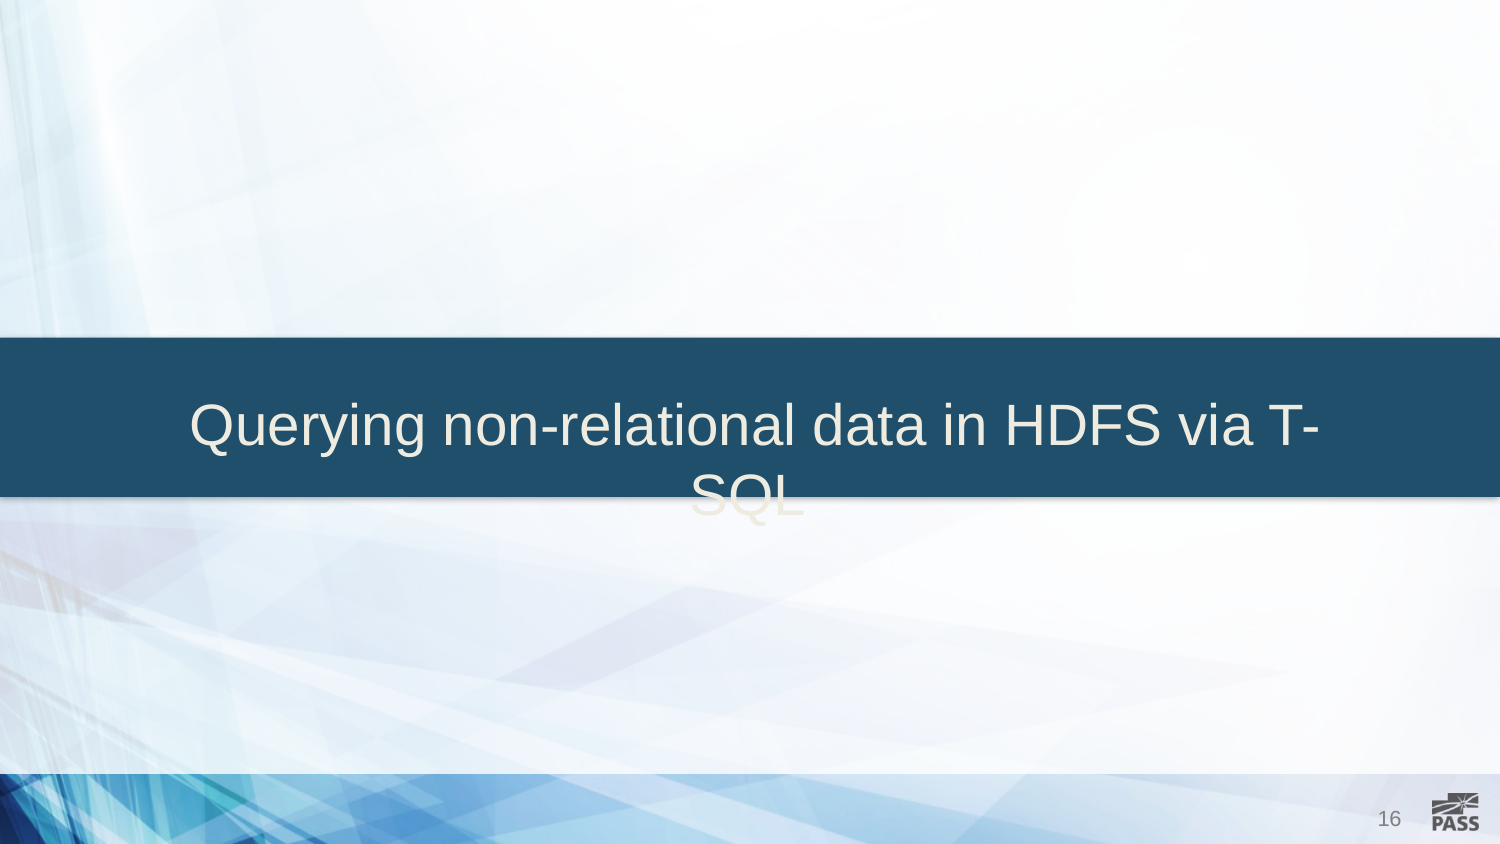

Querying non-relational data in HDFS via T-SQL